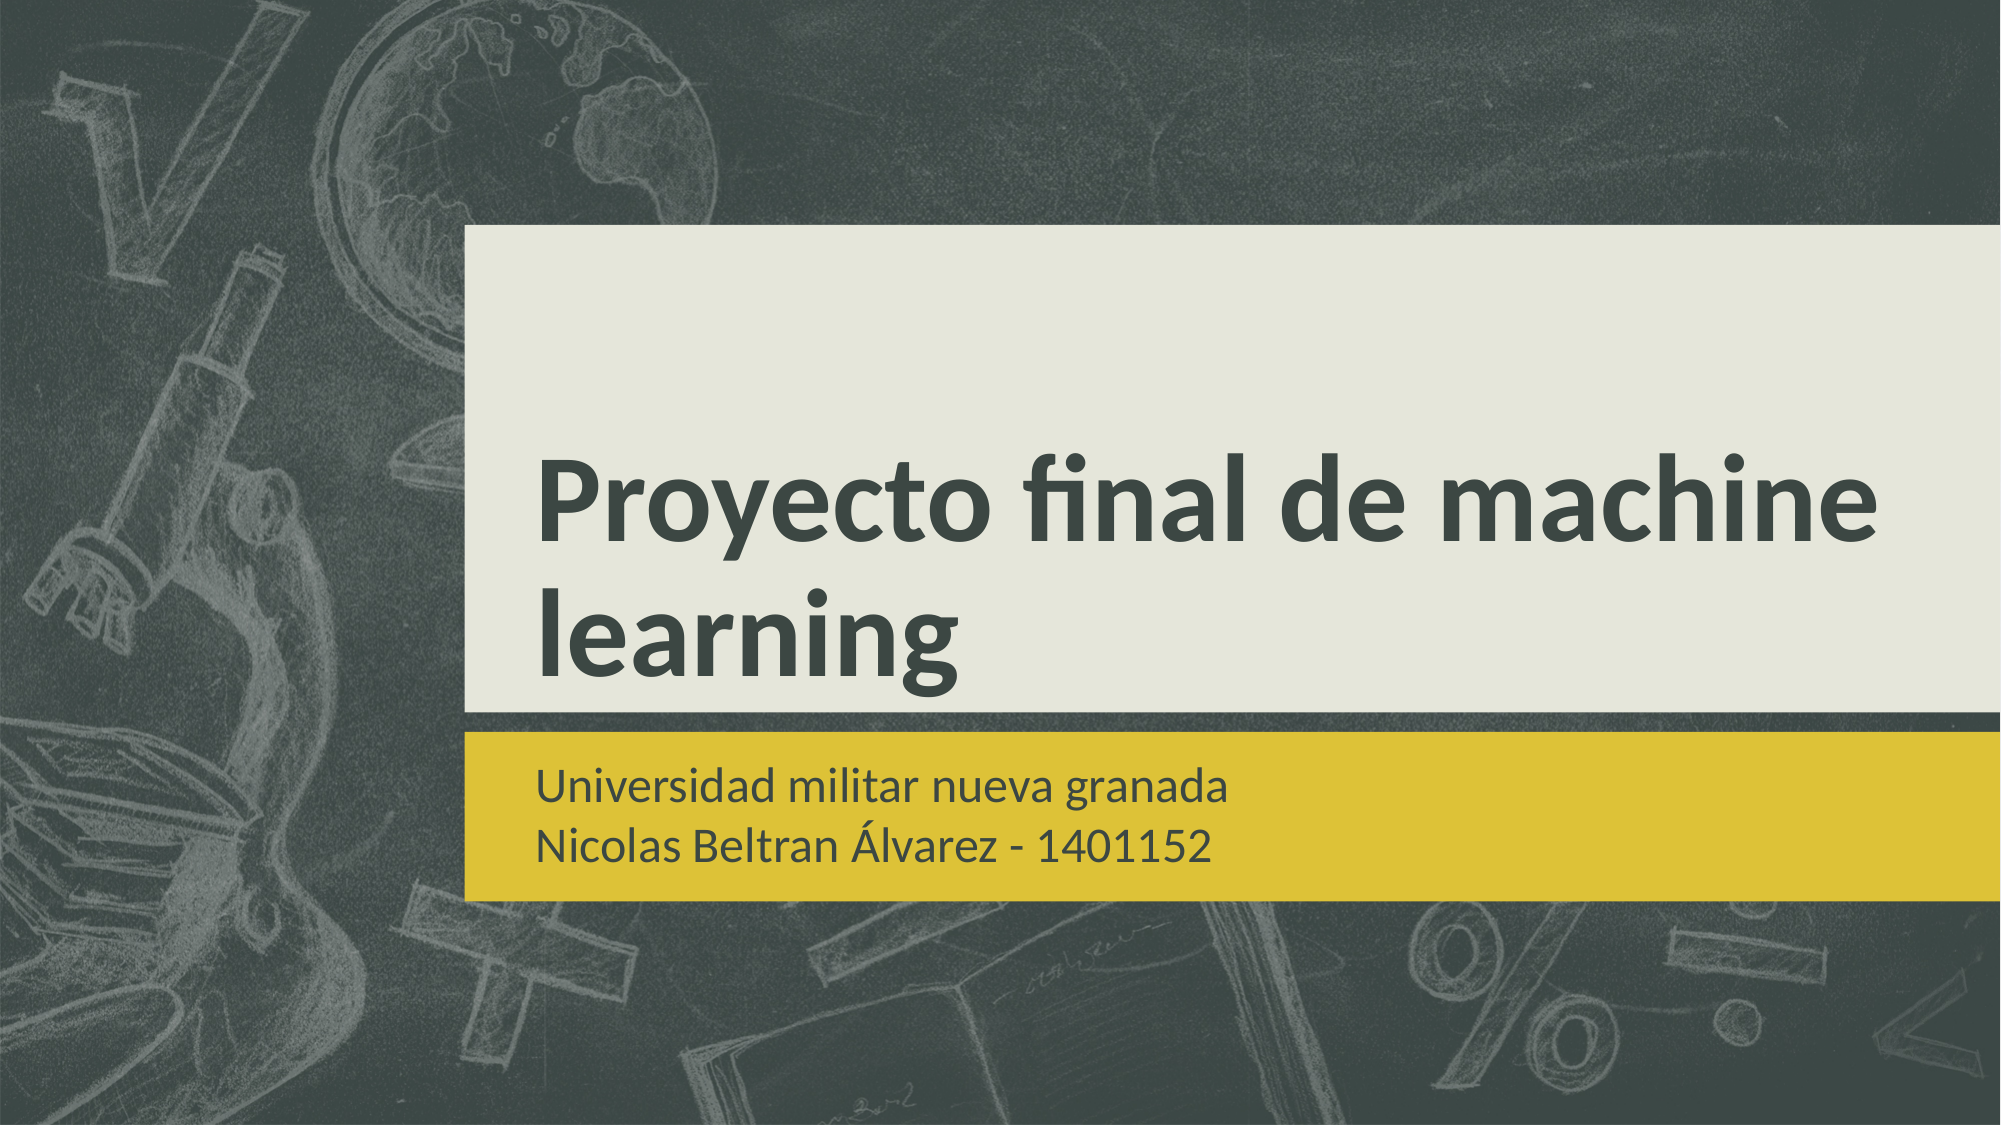

# Proyecto final de machine learning
Universidad militar nueva granada
Nicolas Beltran Álvarez - 1401152